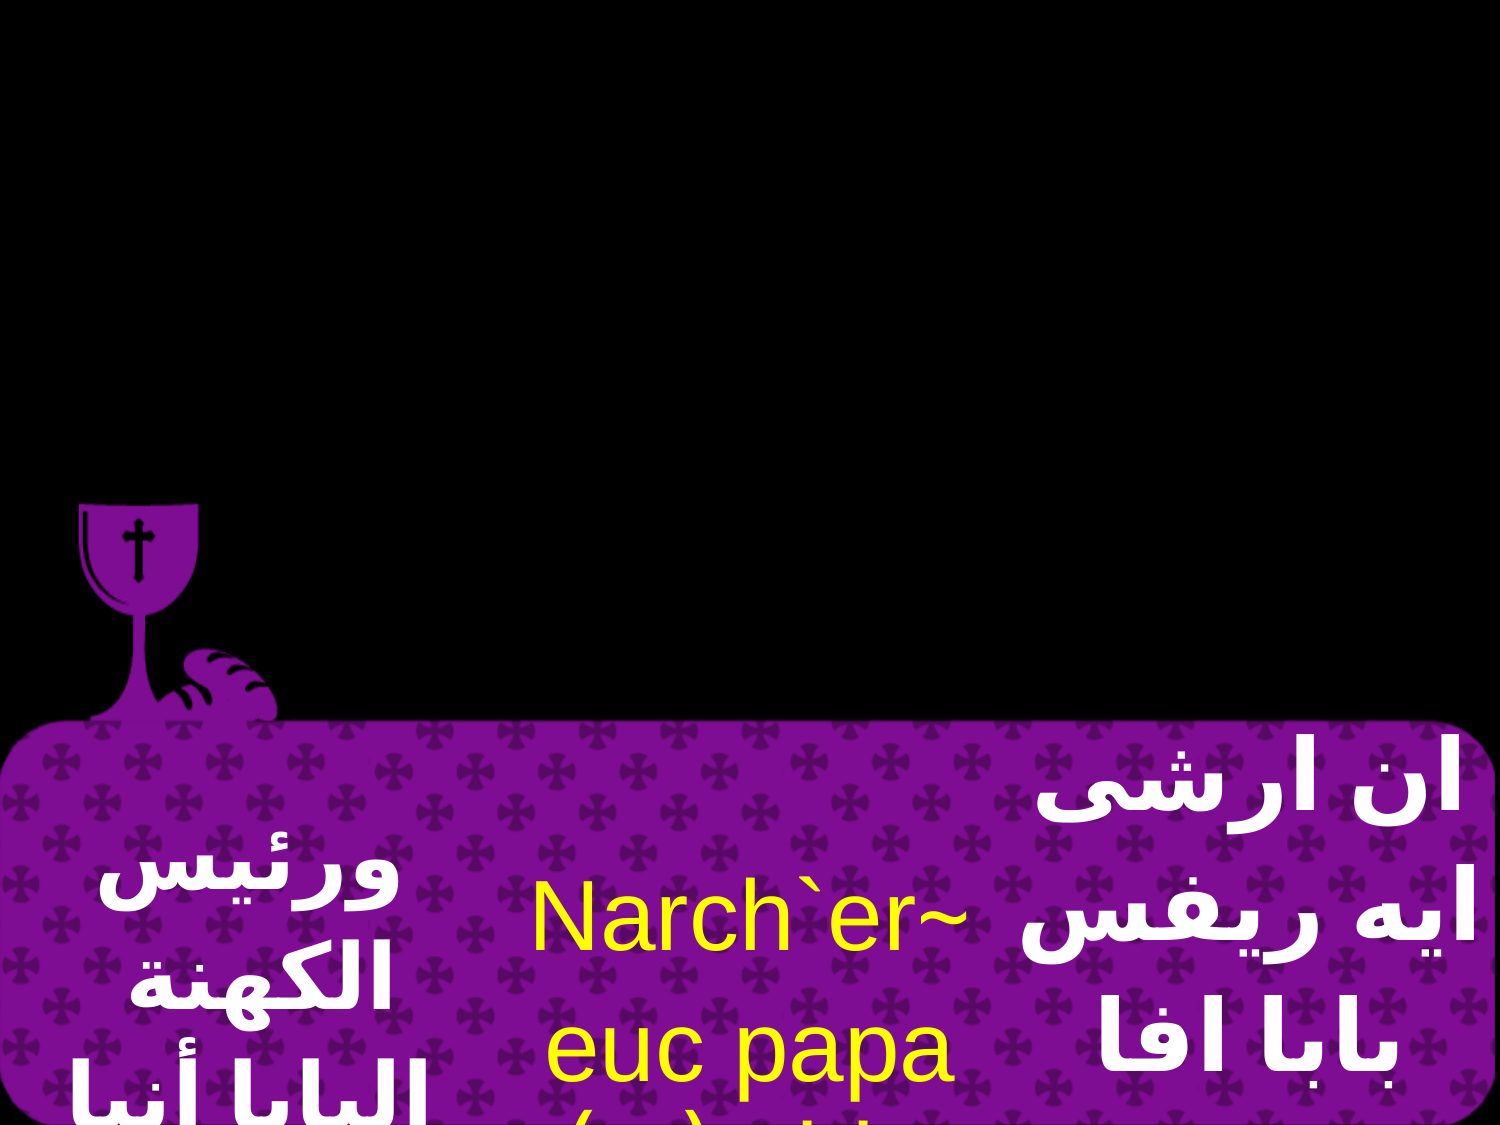

| ورئيس الكهنة البابا أنبا تاوضروس | ~Narch`ereuc papa abba (...). | ان ارشى ايه ريفس بابا افا تاوضروس |
| --- | --- | --- |